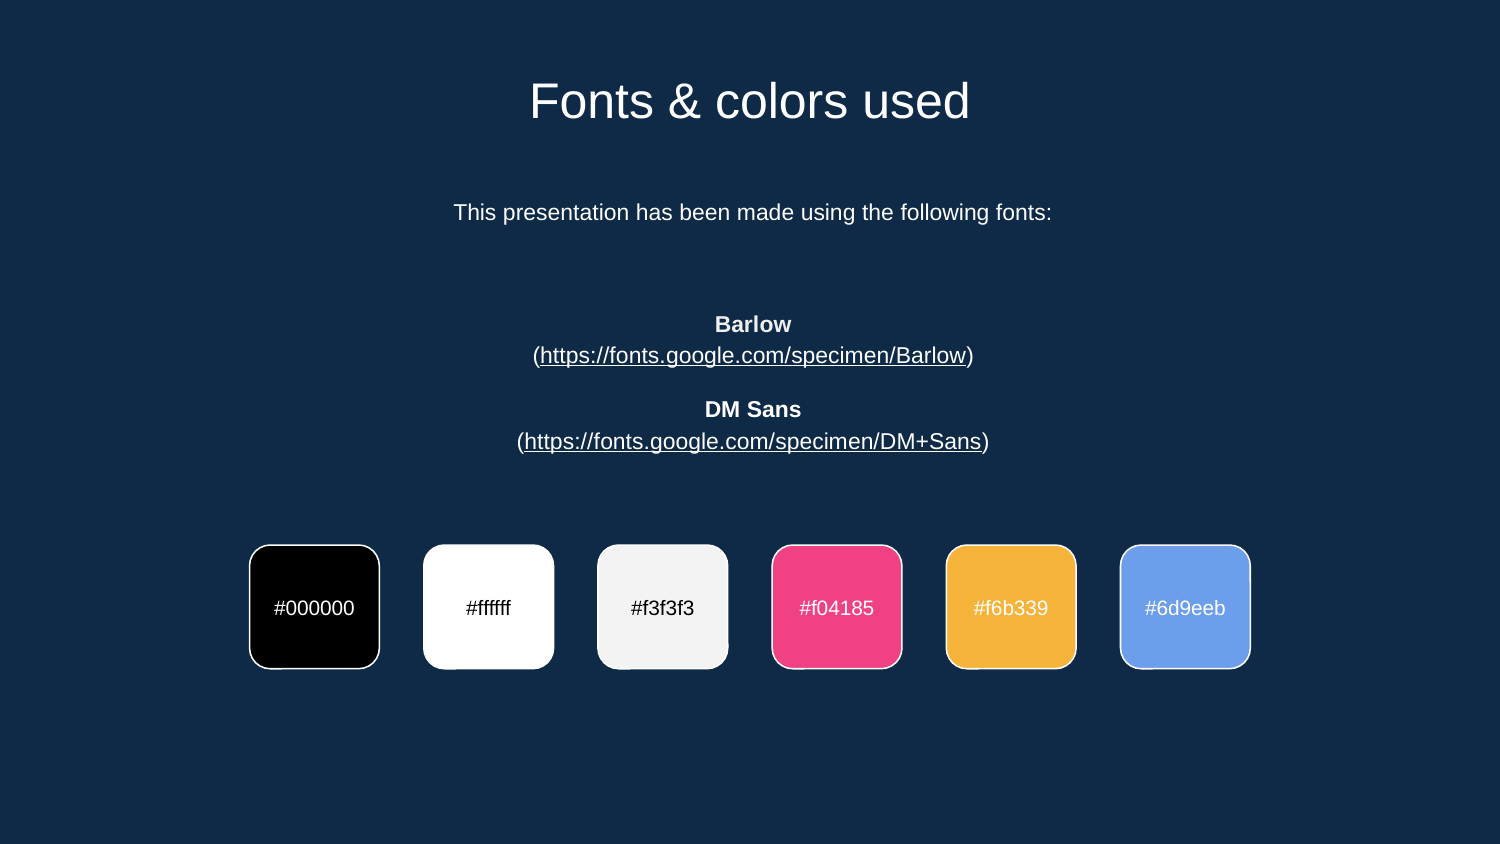

Fonts & colors used
This presentation has been made using the following fonts:

Barlow
(https://fonts.google.com/specimen/Barlow)

DM Sans
(https://fonts.google.com/specimen/DM+Sans)

#000000
#ffffff
#f3f3f3
#f04185
#f6b339
#6d9eeb